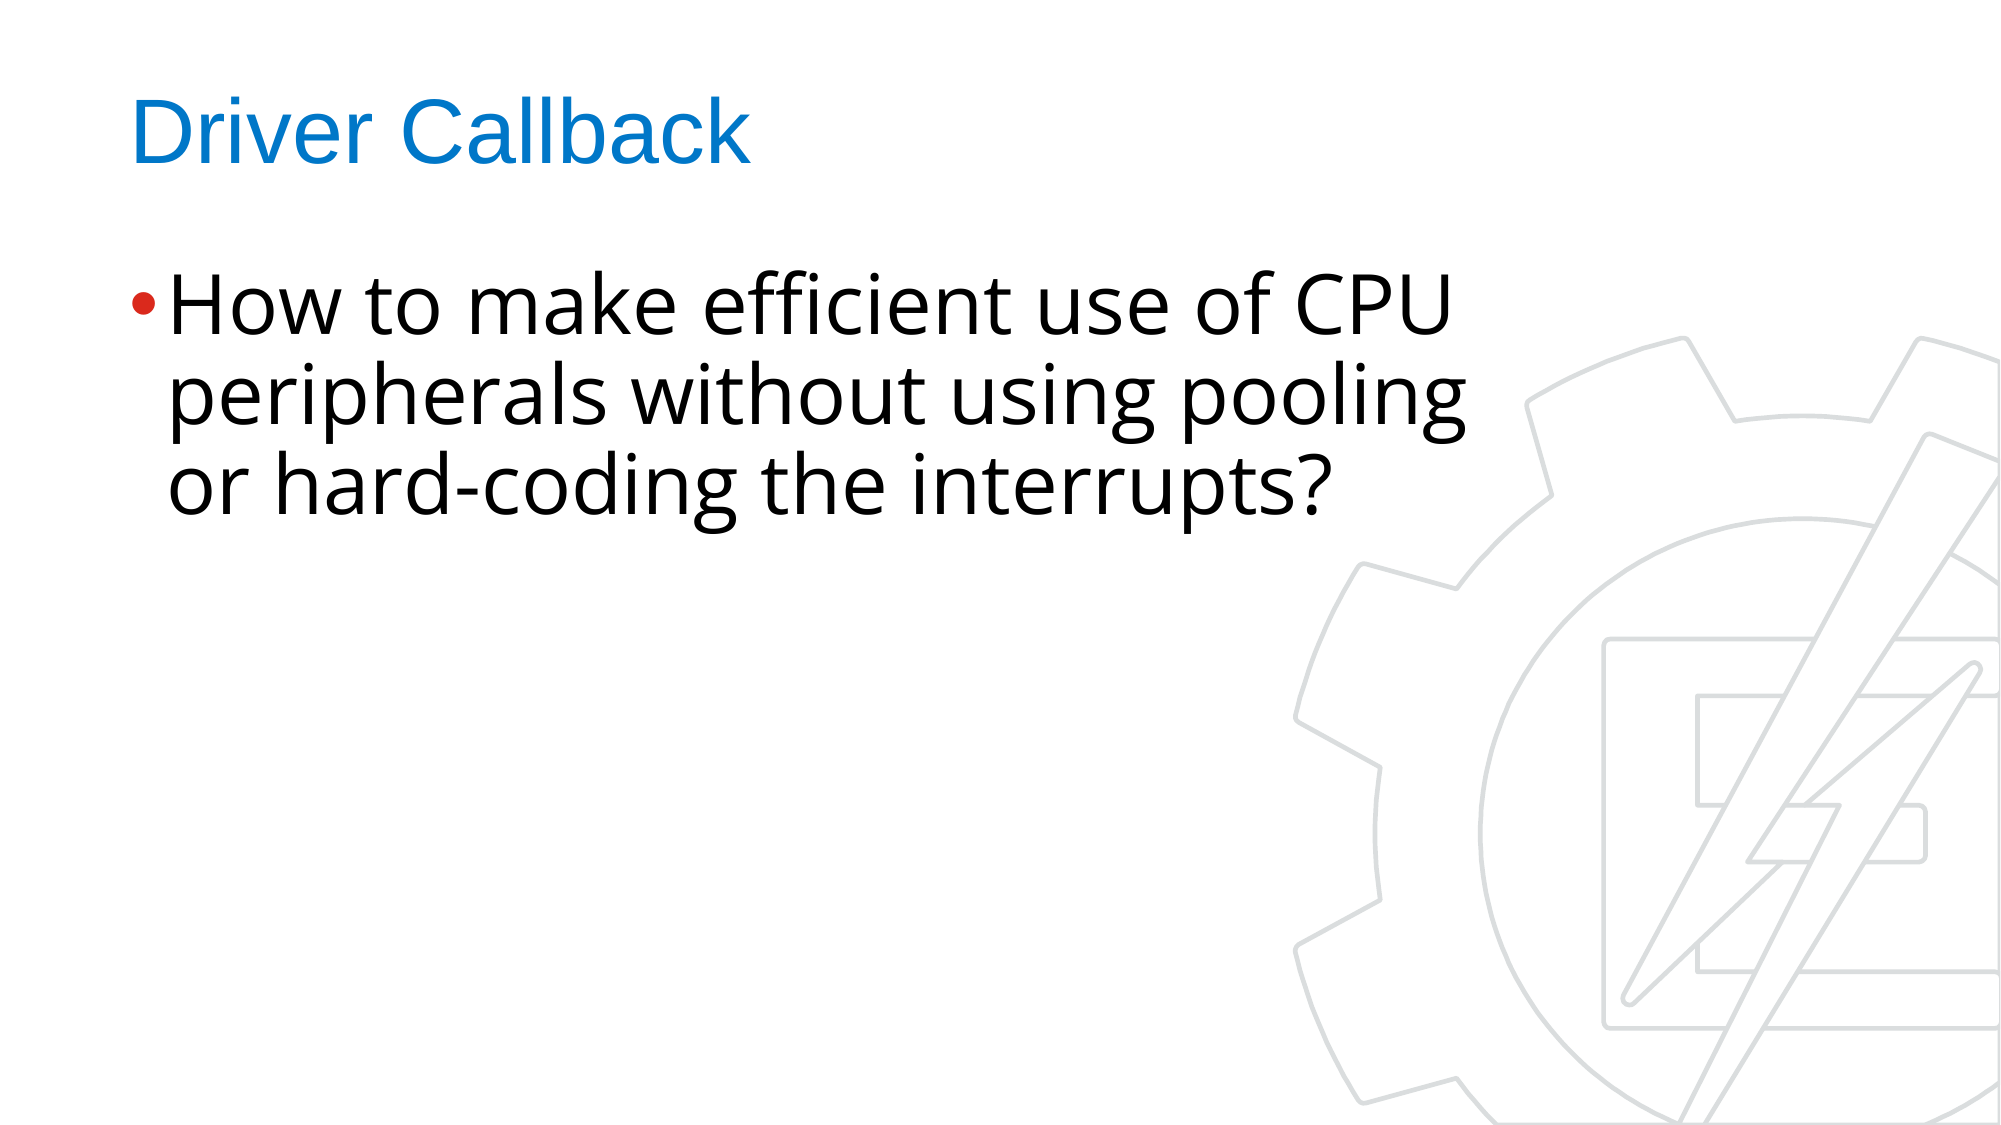

# Driver Callback

How to make efficient use of CPU peripherals without using pooling or hard-coding the interrupts?